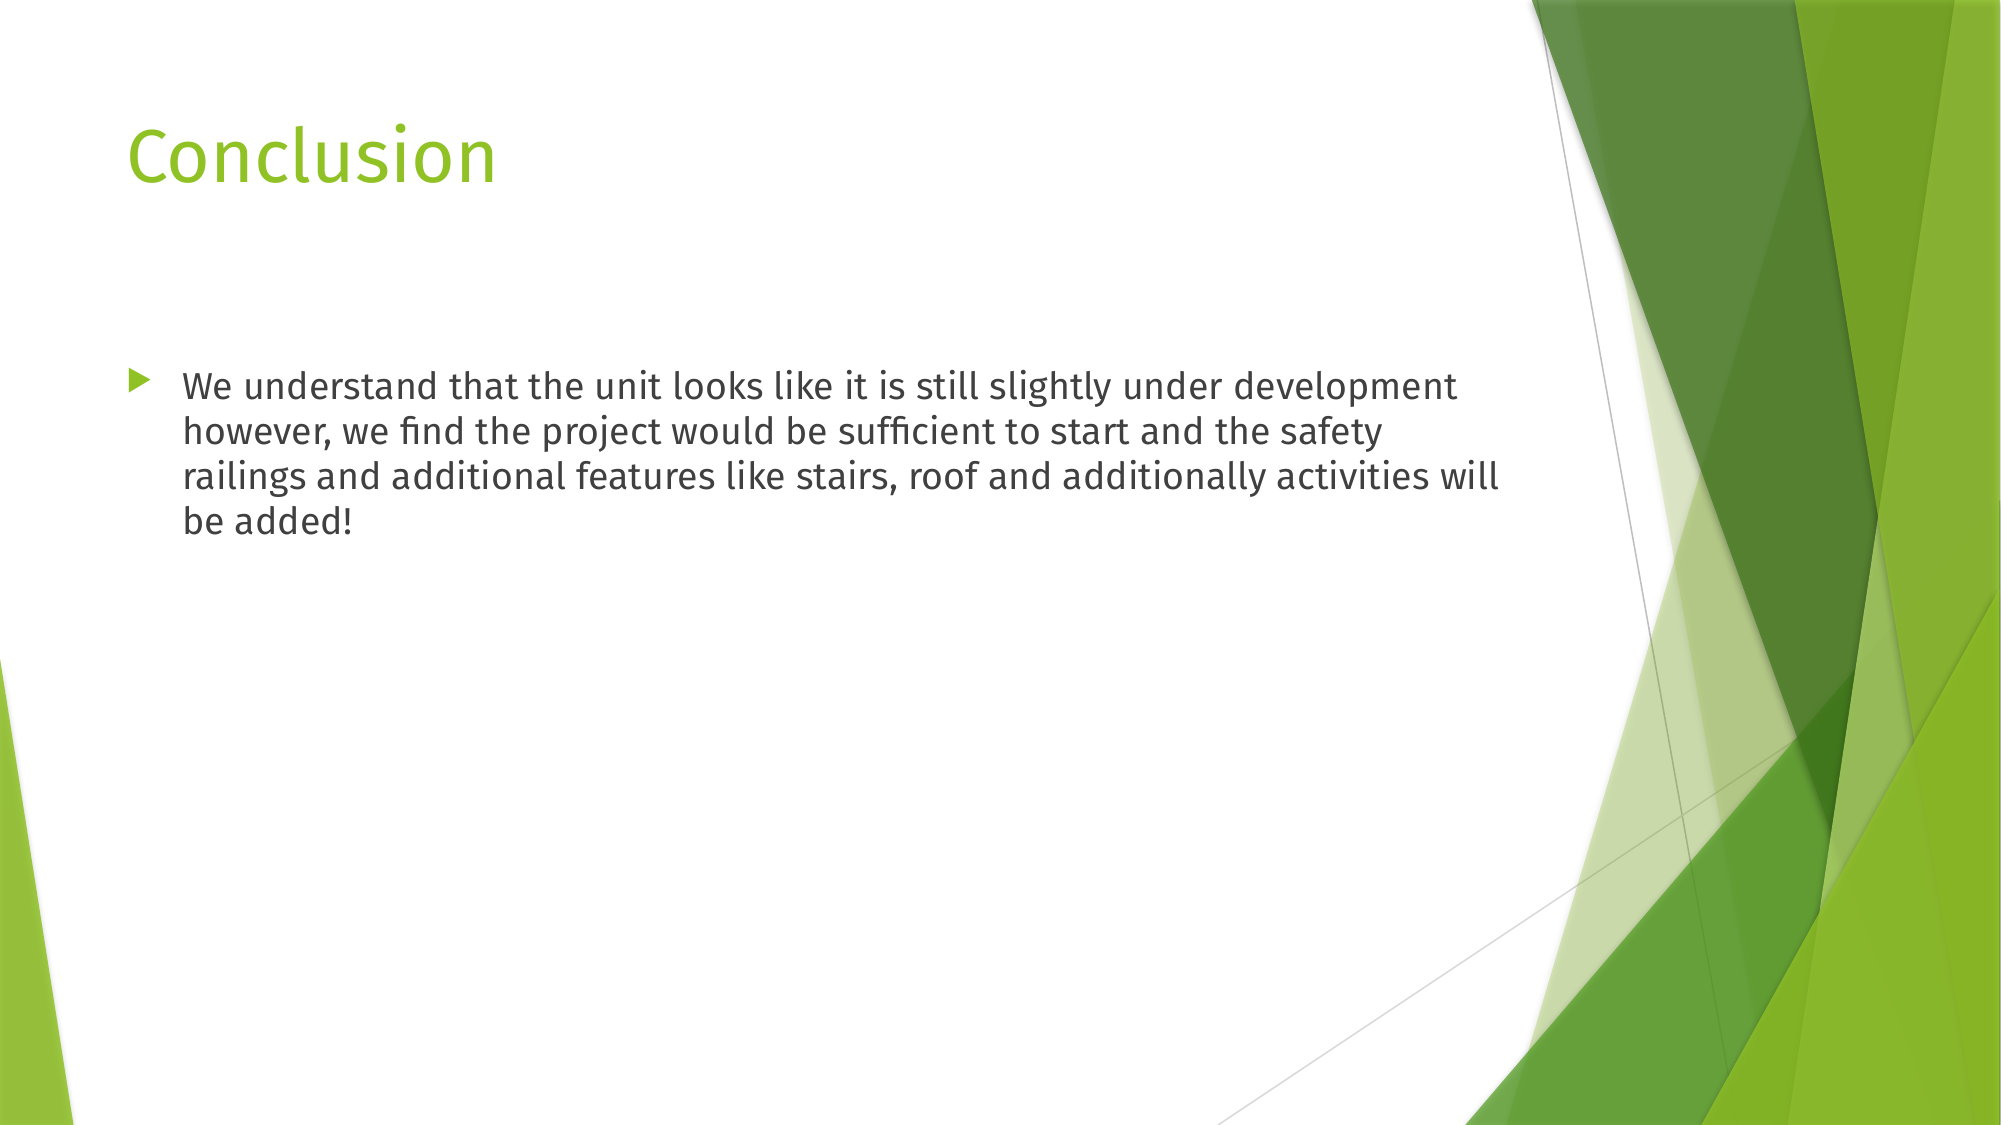

# Conclusion
We understand that the unit looks like it is still slightly under development however, we find the project would be sufficient to start and the safety railings and additional features like stairs, roof and additionally activities will be added!